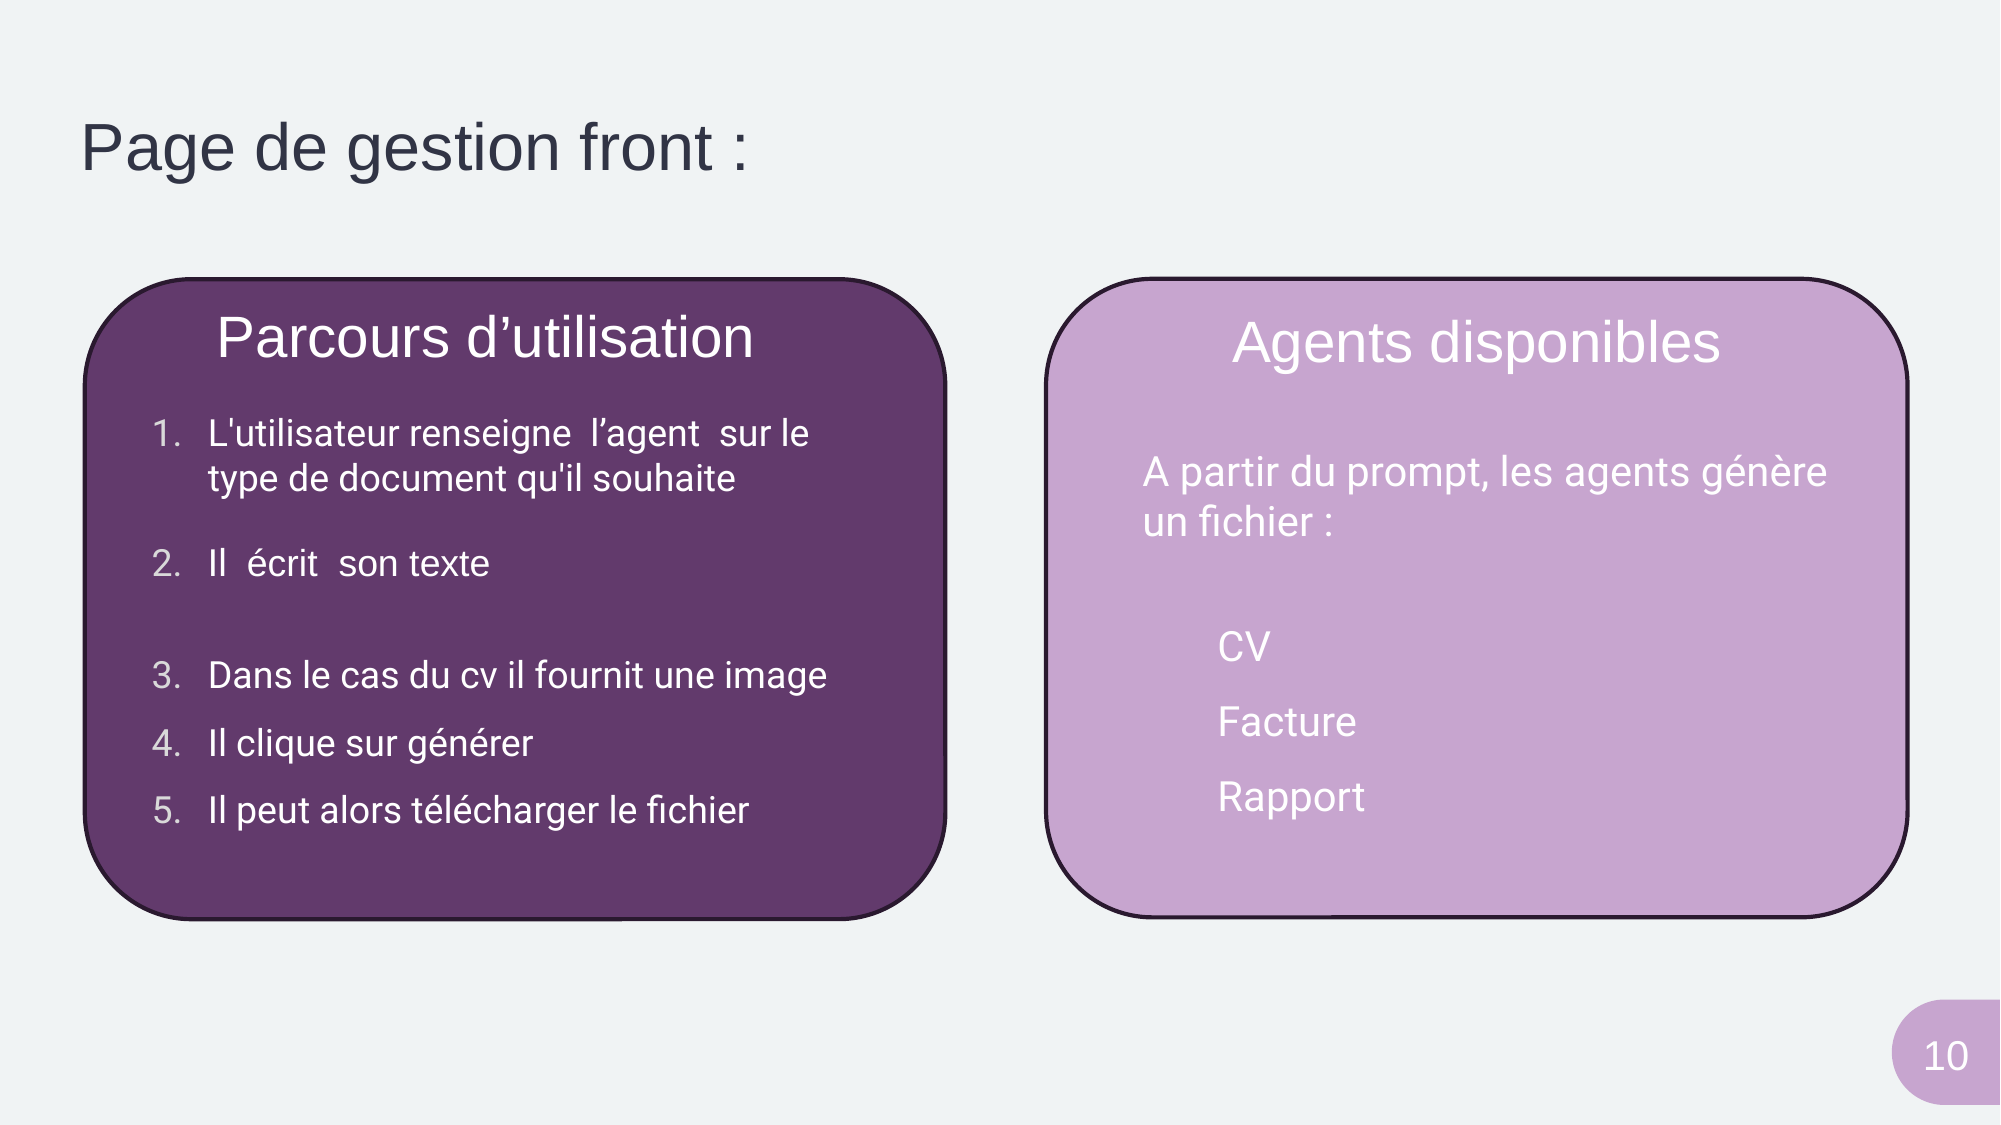

# Page de gestion front :

Agents disponibles
A partir du prompt, les agents génère un fichier :

CV
Facture
Rapport
Parcours d’utilisation

L'utilisateur renseigne  l’agent  sur le type de document qu'il souhaite

Il  écrit  son texte

Dans le cas du cv il fournit une image
Il clique sur générer
Il peut alors télécharger le fichier

3
10